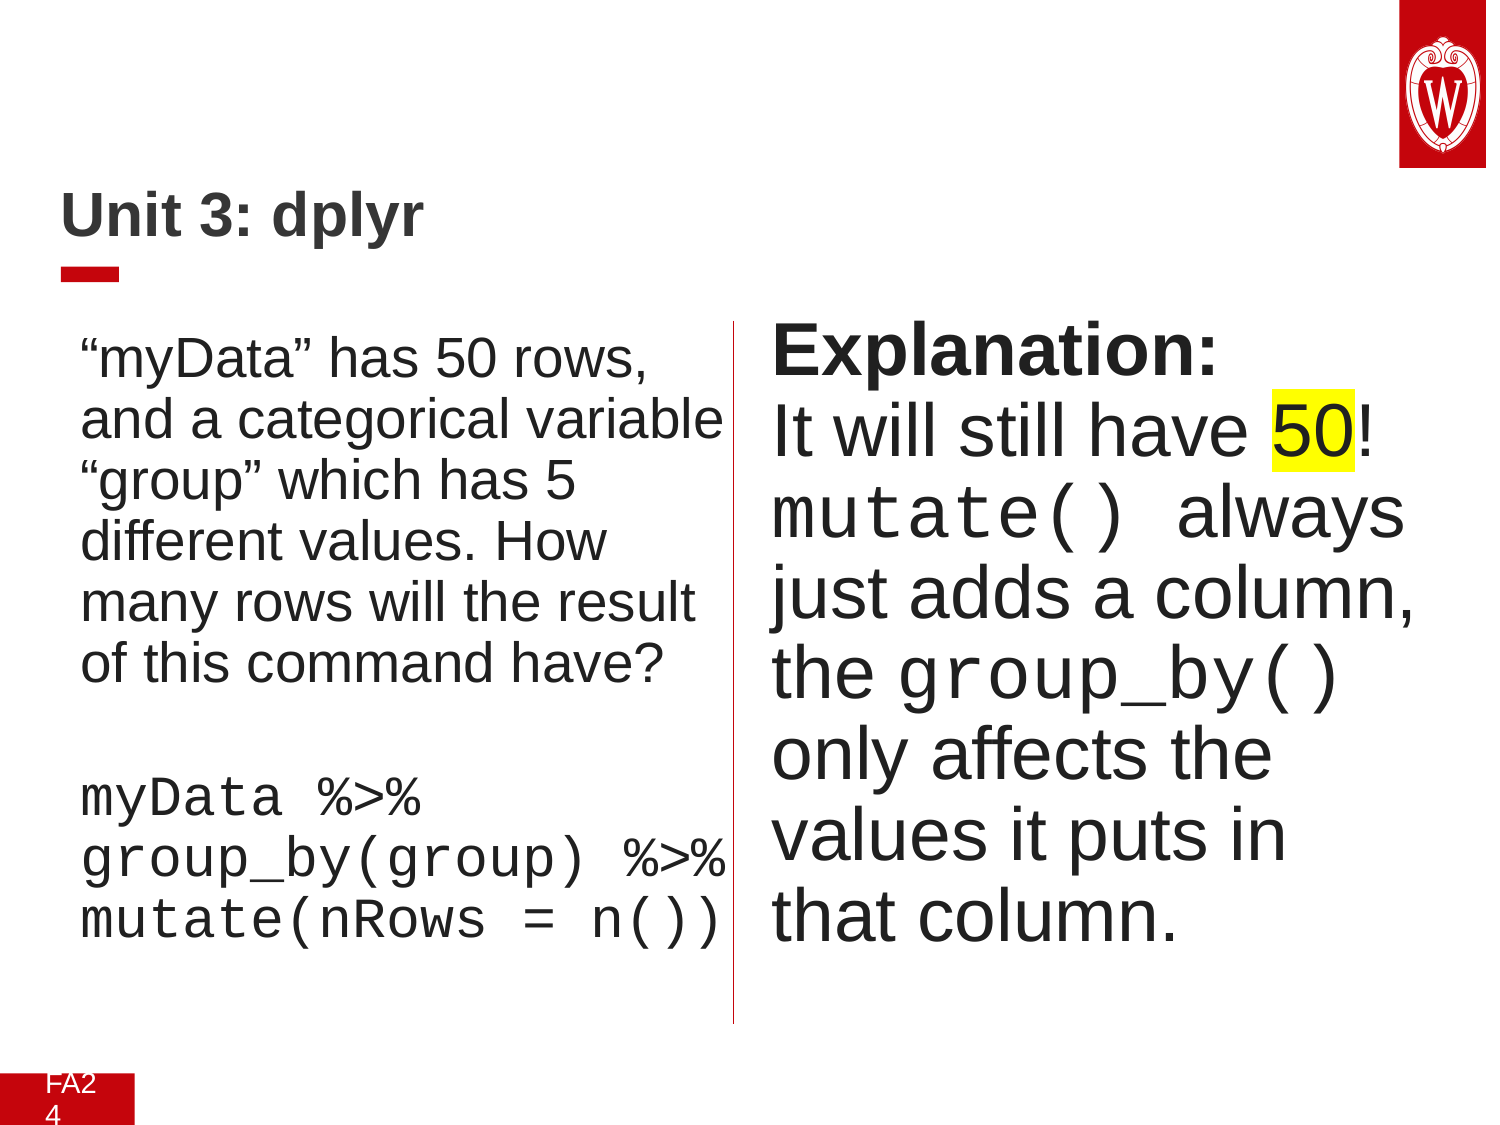

# Unit 3: dplyr
Explanation:
It will still have 50! mutate() always just adds a column, the group_by() only affects the values it puts in that column.

“myData” has 50 rows, and a categorical variable “group” which has 5 different values. How many rows will the result of this command have?

myData %>% group_by(group) %>% mutate(nRows = n())
FA24